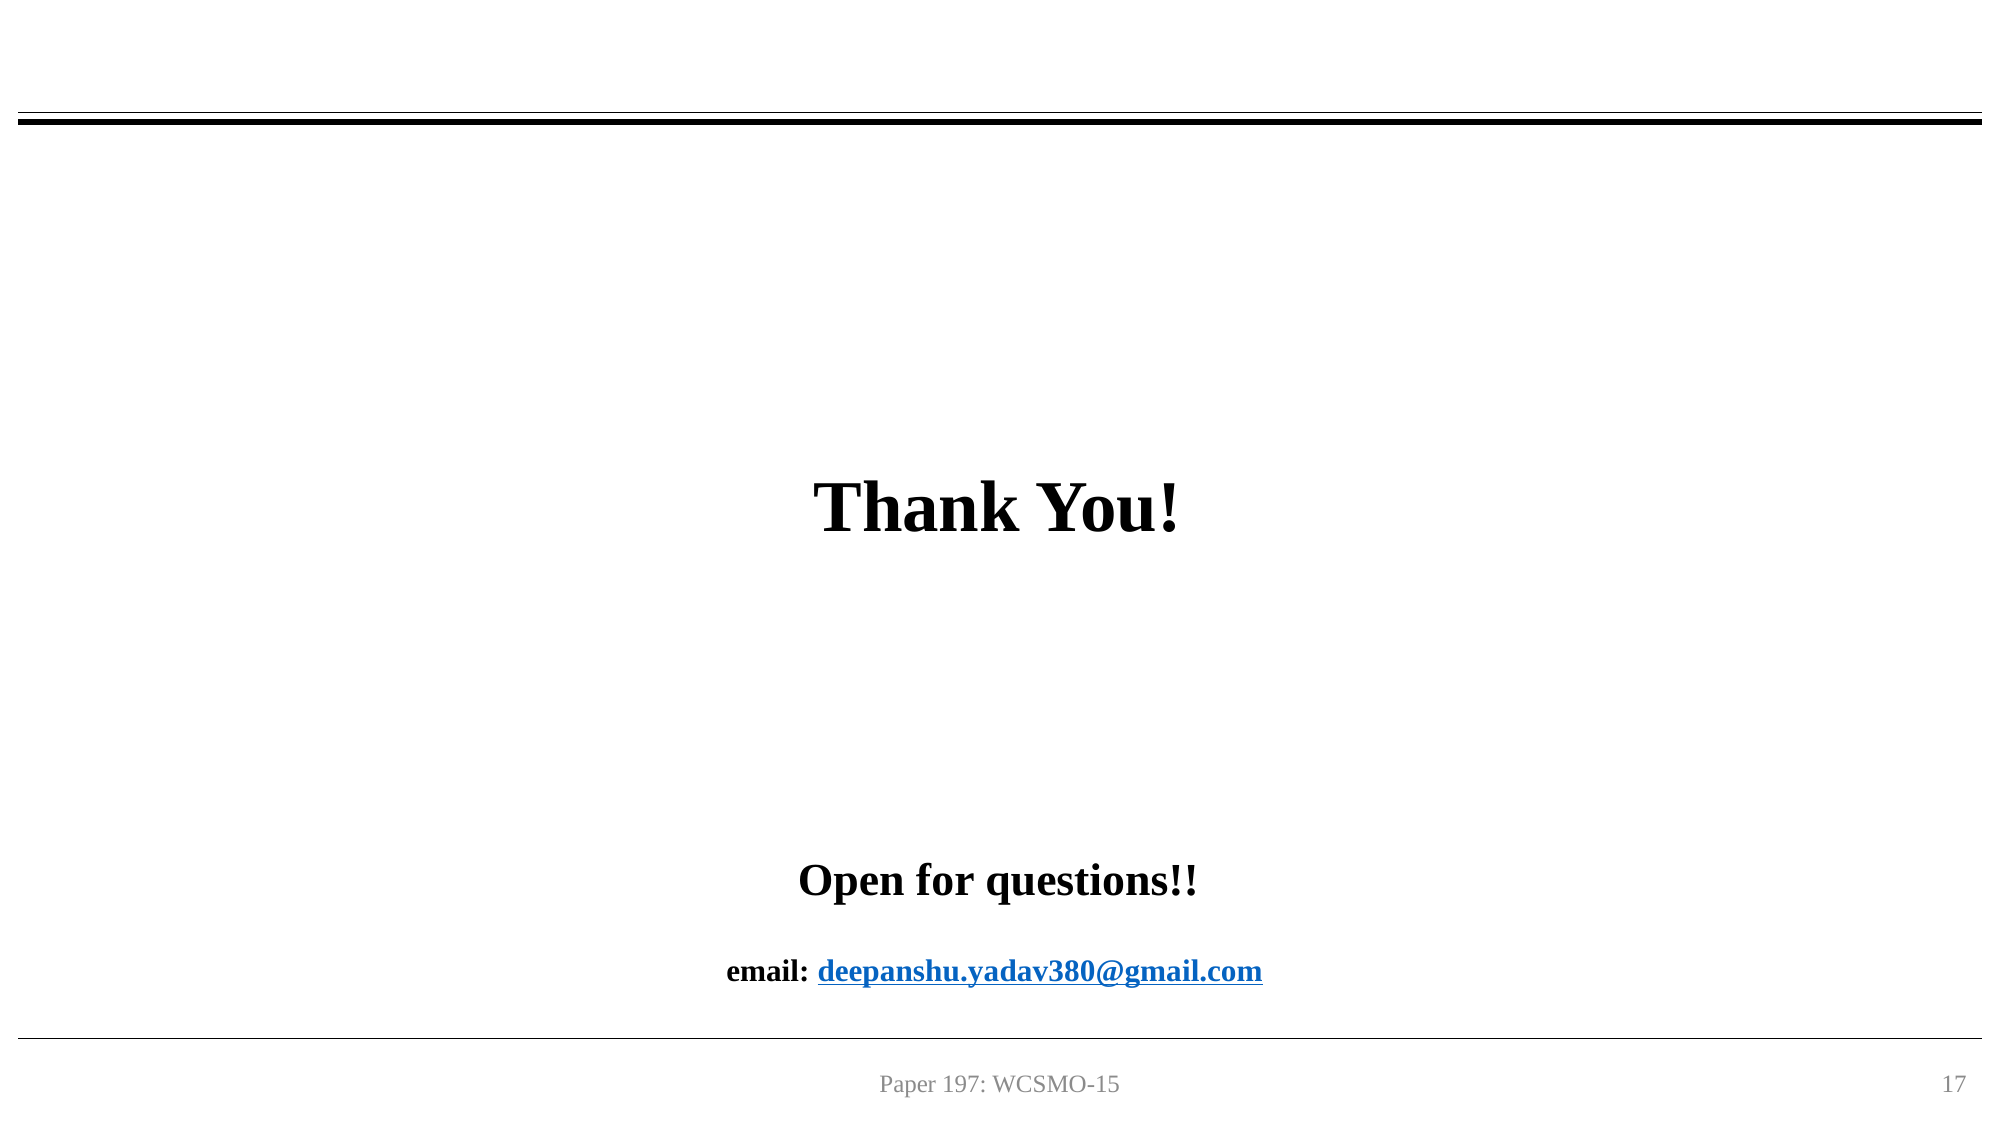

# Thank You!
Open for questions!!

email: deepanshu.yadav380@gmail.com
Paper 197: WCSMO-15
17